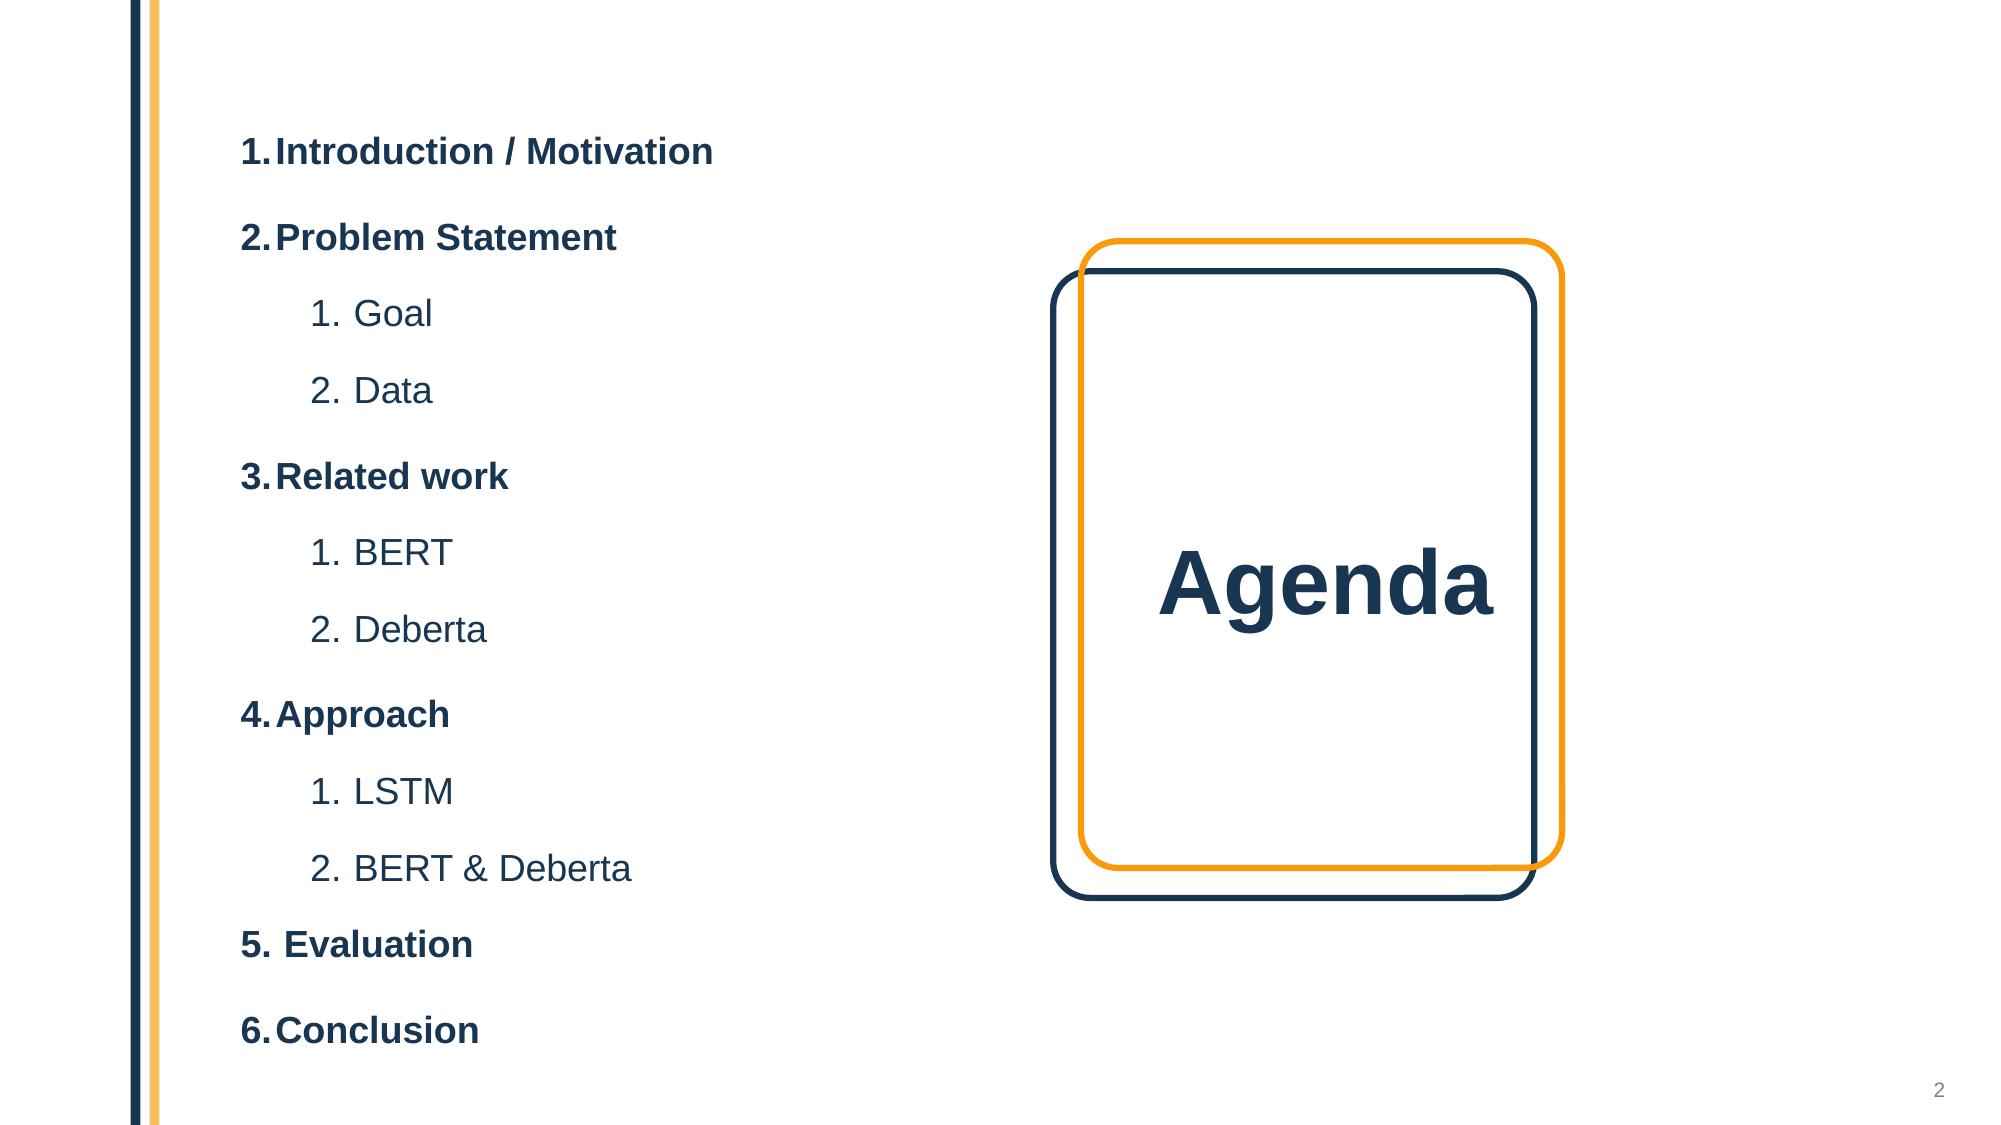

Introduction / Motivation
Problem Statement
Goal
Data
Related work
BERT
Deberta
Approach
LSTM
BERT & Deberta
Evaluation
Conclusion
# Agenda

2